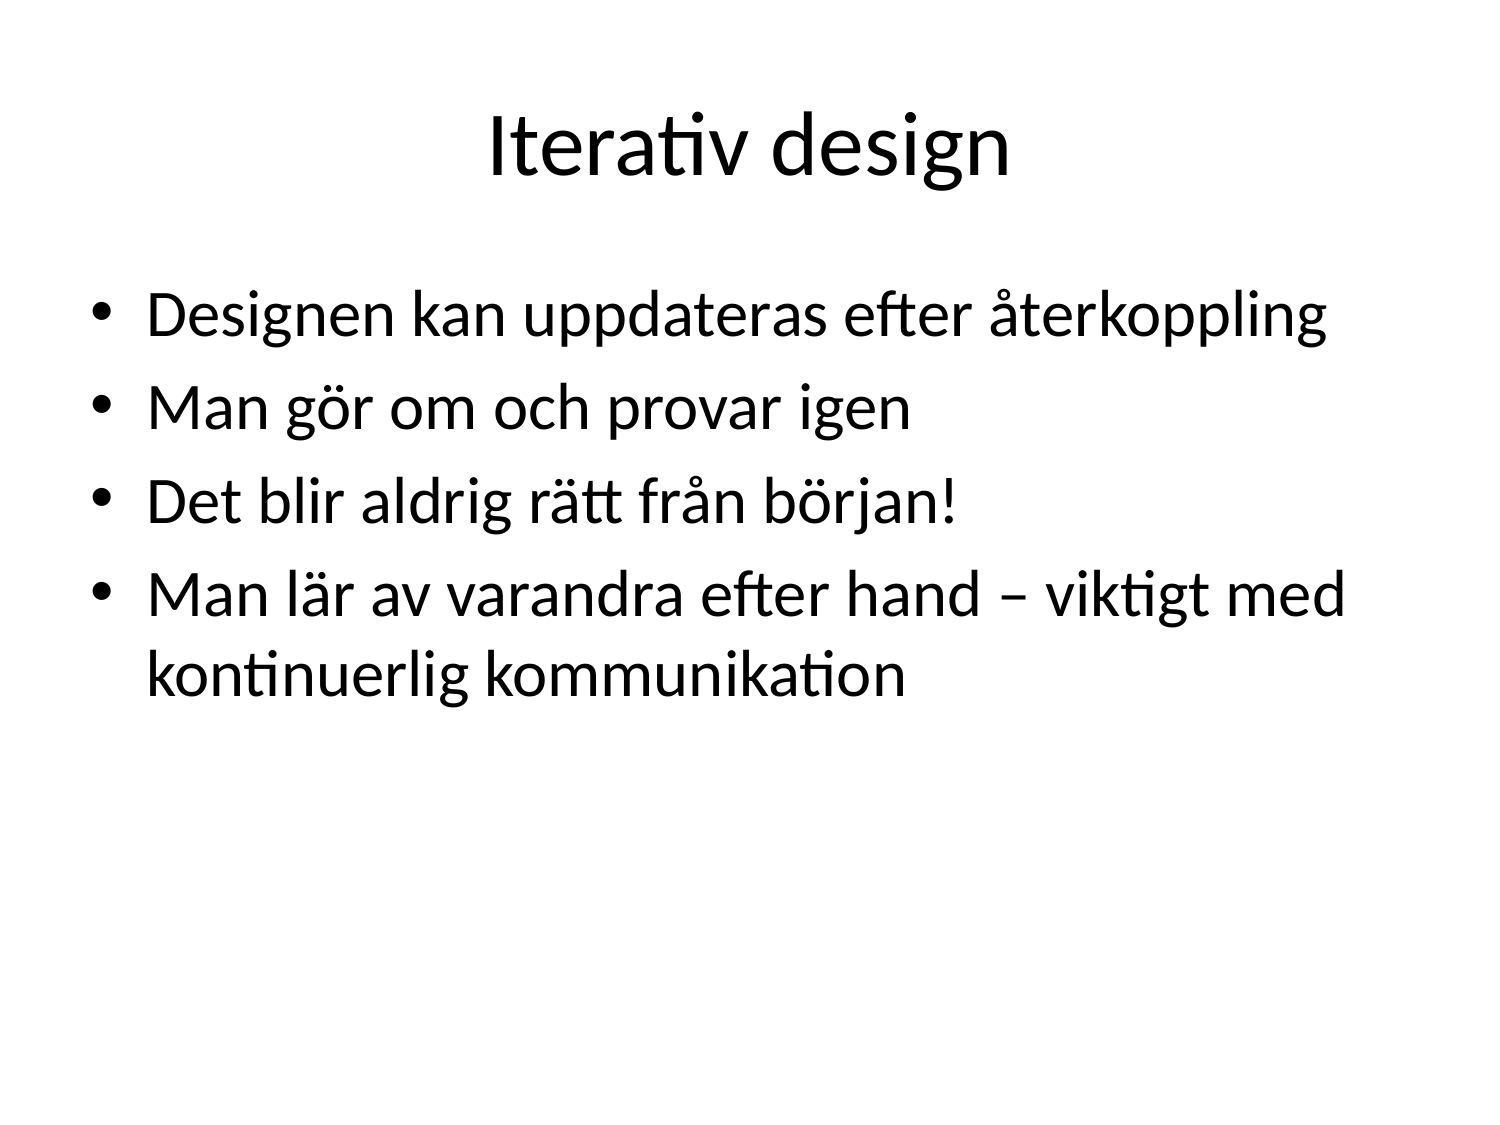

# Iterativ design
Designen kan uppdateras efter återkoppling
Man gör om och provar igen
Det blir aldrig rätt från början!
Man lär av varandra efter hand – viktigt med kontinuerlig kommunikation